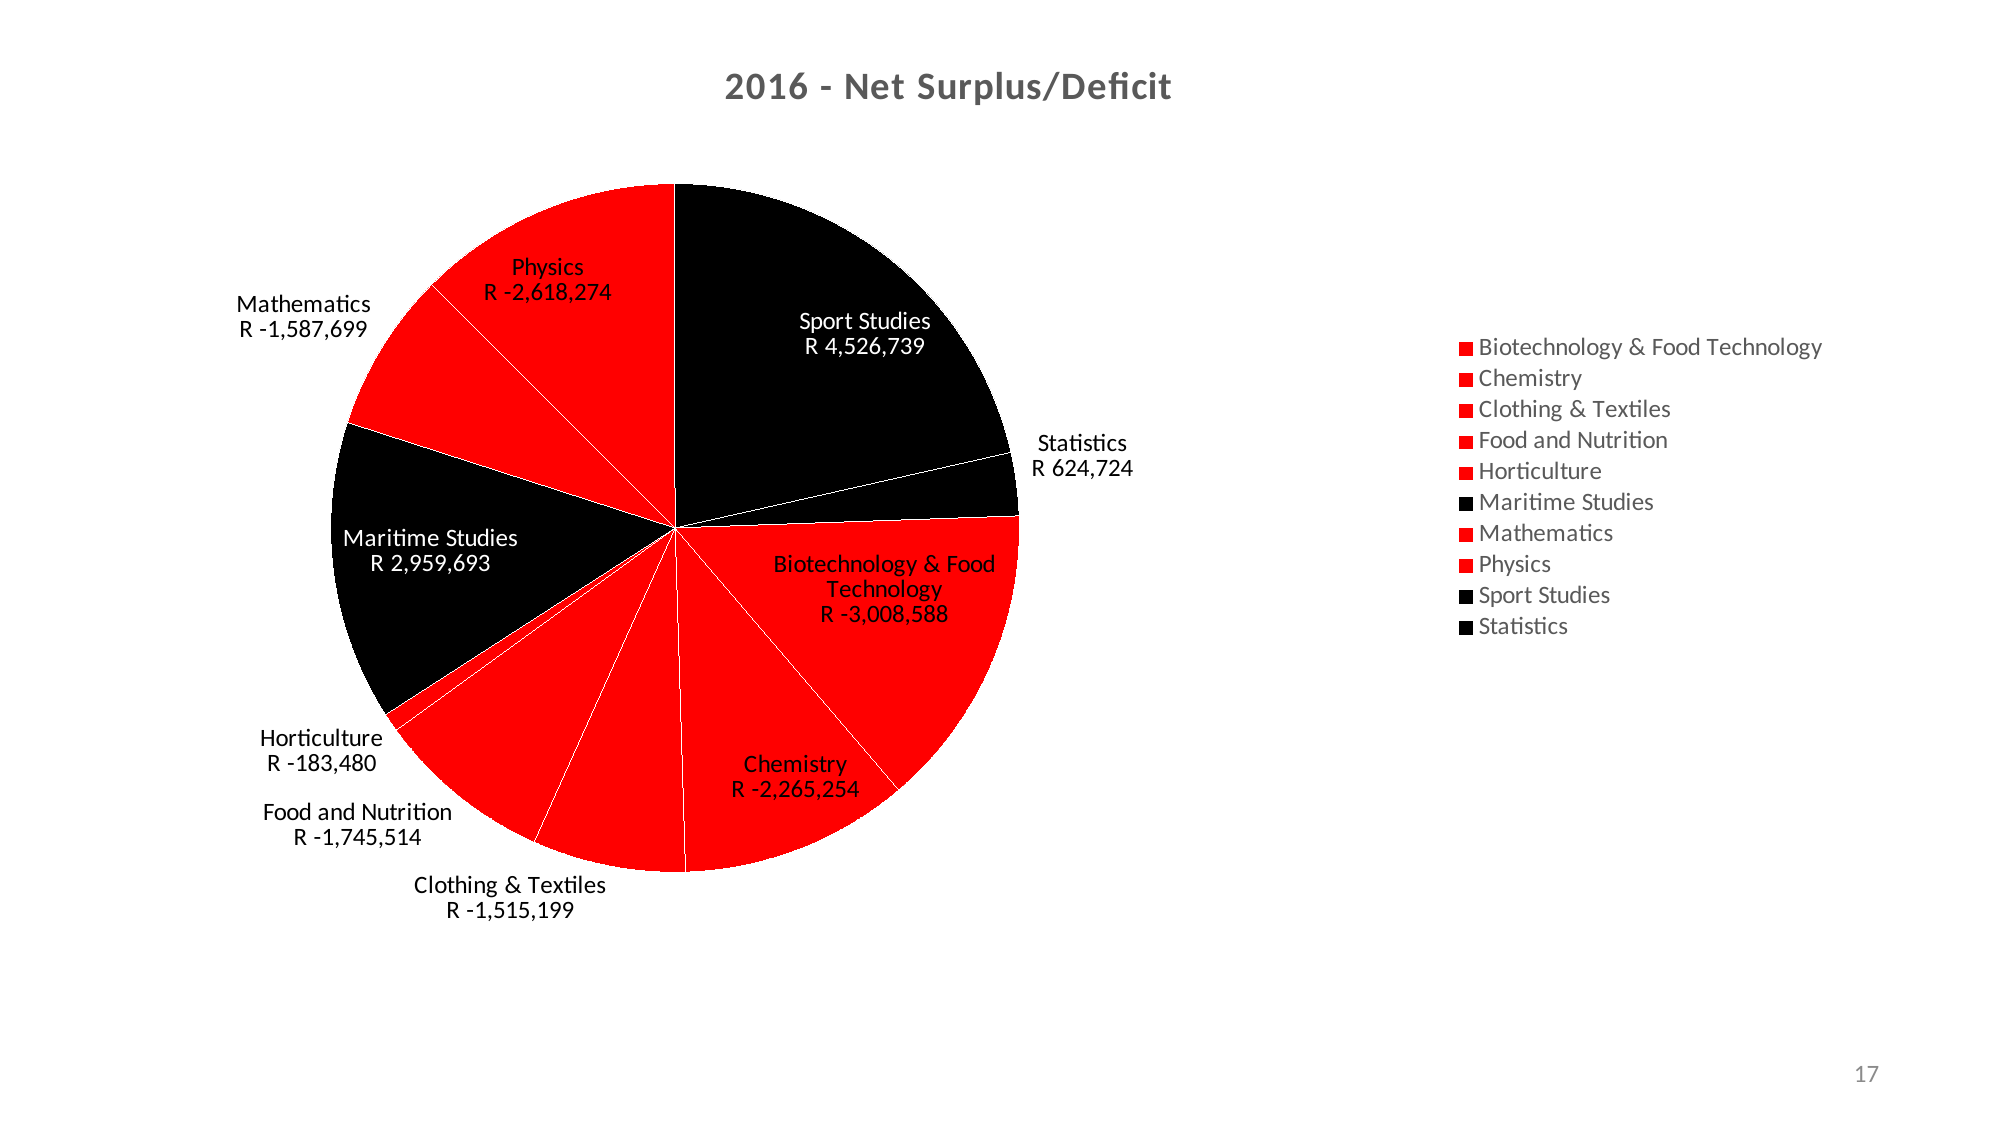

### Chart: 2016 - Net Surplus/Deficit

| Category | Nett Surplus/Deficit |
|---|---|
| Biotechnology & Food Technology | -3008588.22238931 |
| Chemistry | -2265253.91105414 |
| Clothing & Textiles | -1515198.9650317288 |
| Food and Nutrition | -1745514.122713754 |
| Horticulture | -183479.75964184292 |
| Maritime Studies | 2959692.8324769298 |
| Mathematics | -1587699.3251486737 |
| Physics | -2618273.6567223454 |
| Sport Studies | 4526738.772051087 |
| Statistics | 624724.2654428678 |
17